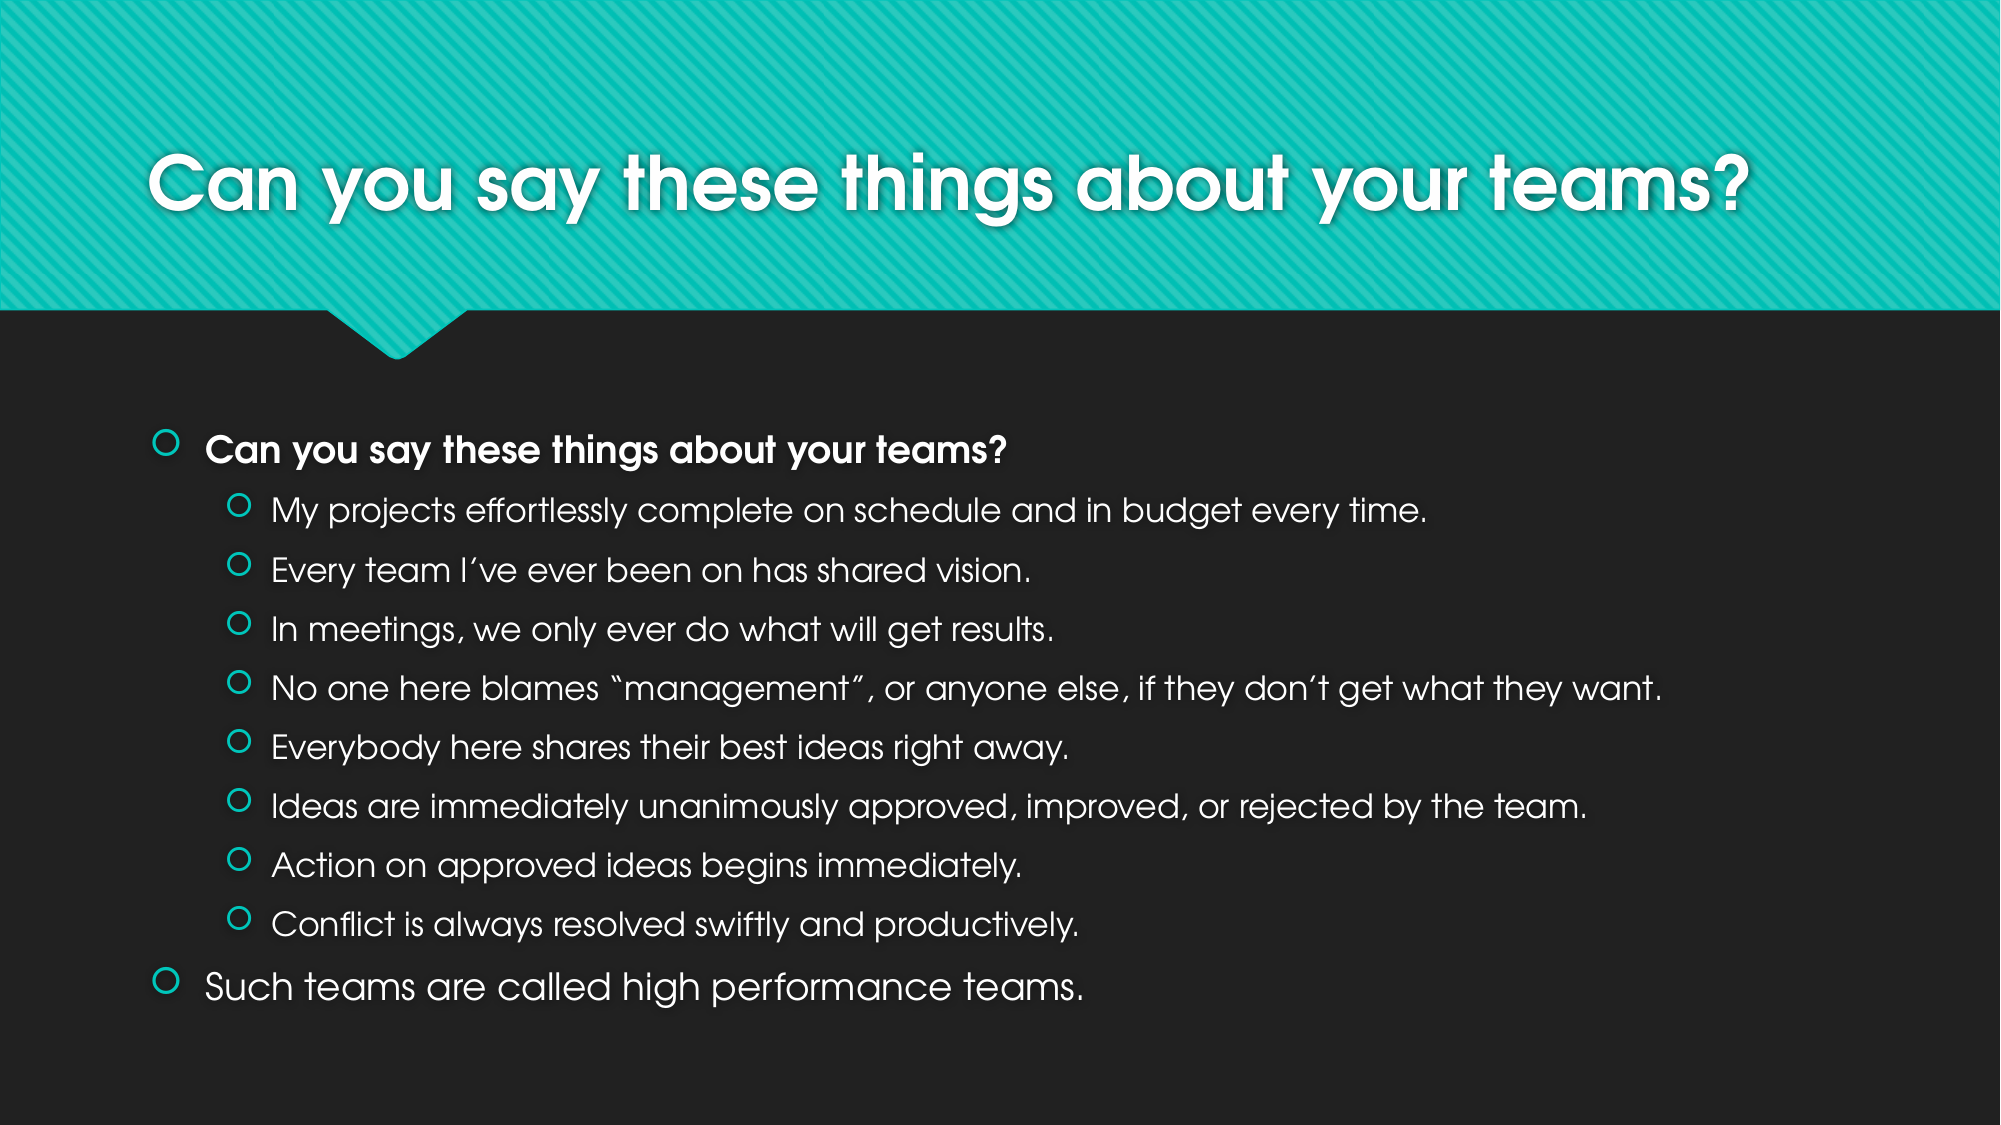

# Can you say these things about your teams?
Can you say these things about your teams?
My projects effortlessly complete on schedule and in budget every time.
Every team I’ve ever been on has shared vision.
In meetings, we only ever do what will get results.
No one here blames “management”, or anyone else, if they don’t get what they want.
Everybody here shares their best ideas right away.
Ideas are immediately unanimously approved, improved, or rejected by the team.
Action on approved ideas begins immediately.
Conflict is always resolved swiftly and productively.
Such teams are called high performance teams.